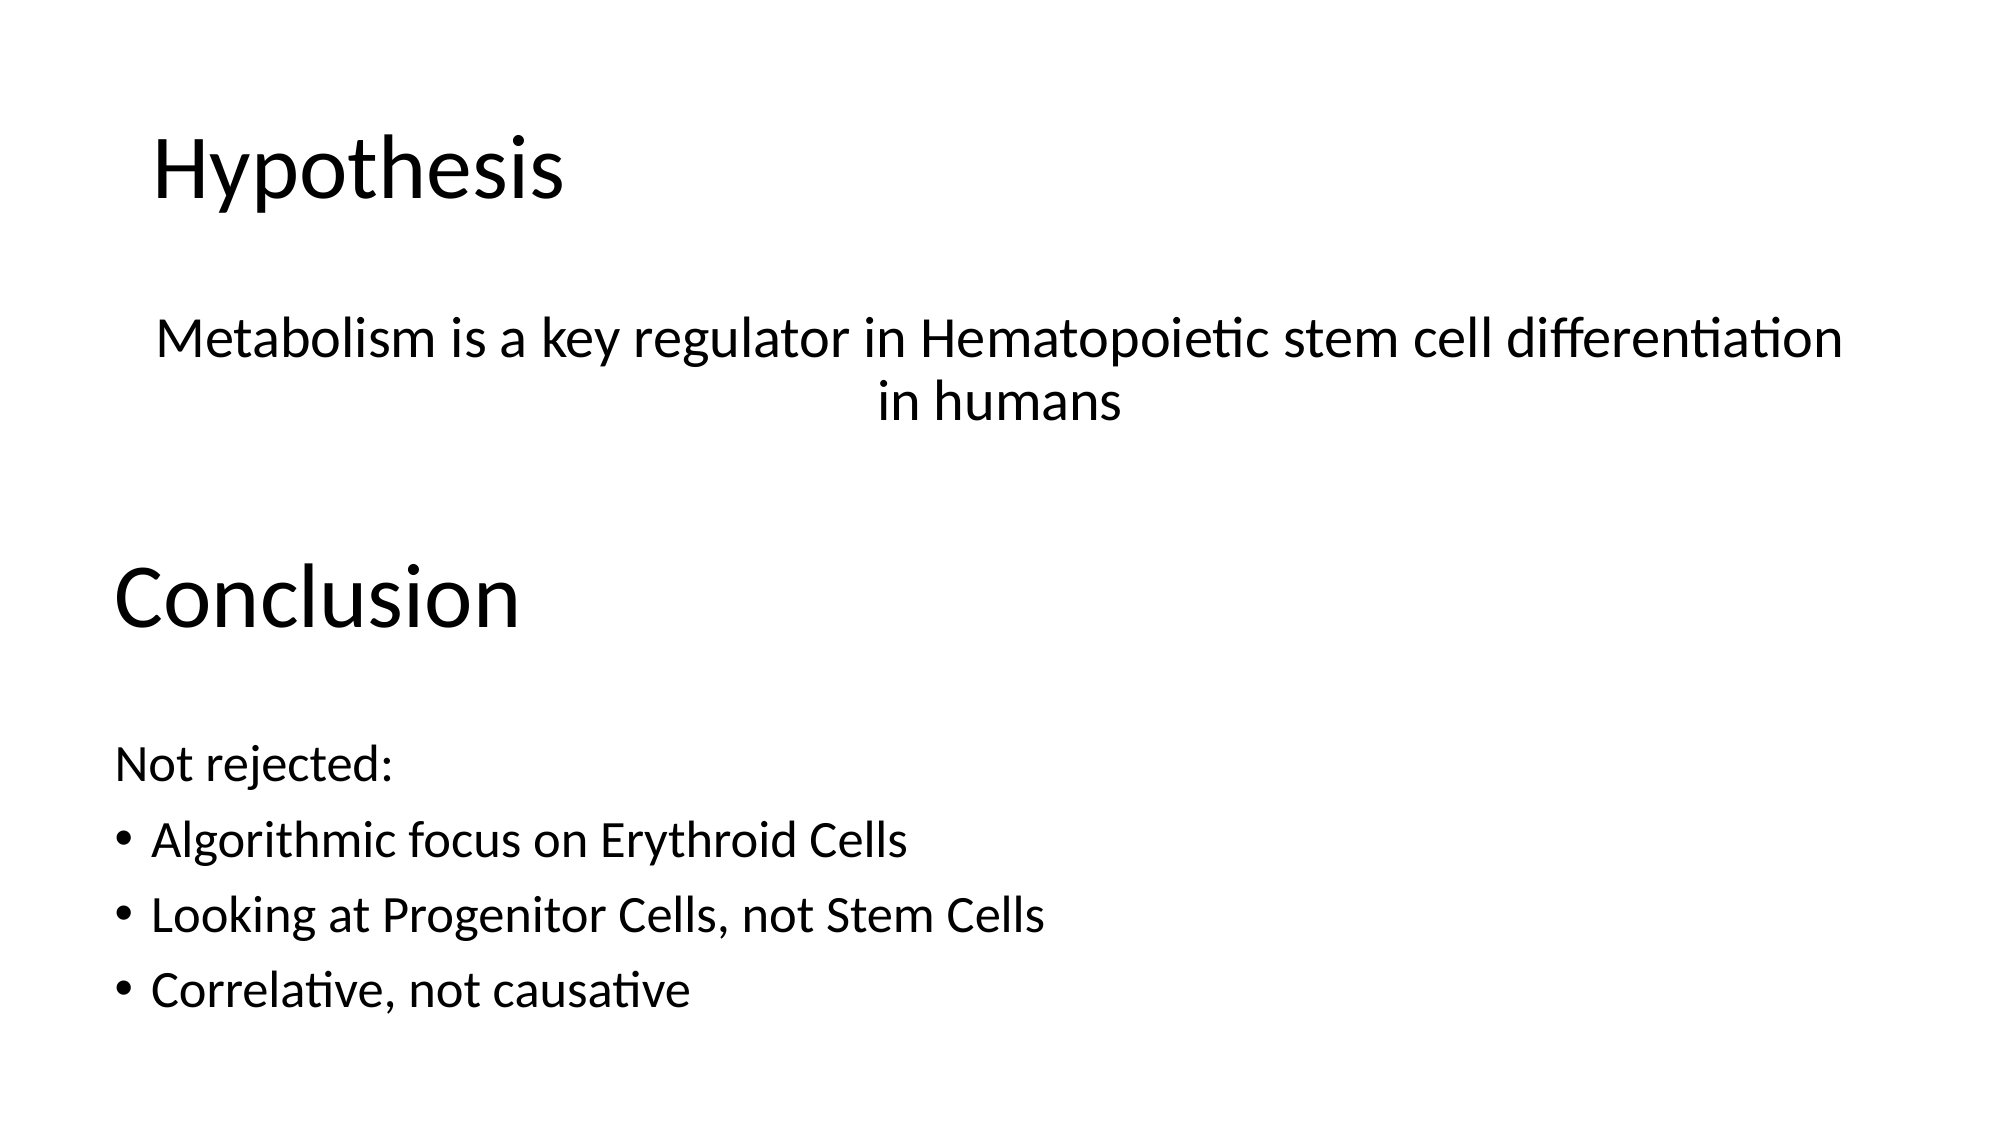

# Hypothesis
Metabolism is a key regulator in Hematopoietic stem cell differentiation in humans
Conclusion
Not rejected:
Algorithmic focus on Erythroid Cells
Looking at Progenitor Cells, not Stem Cells
Correlative, not causative